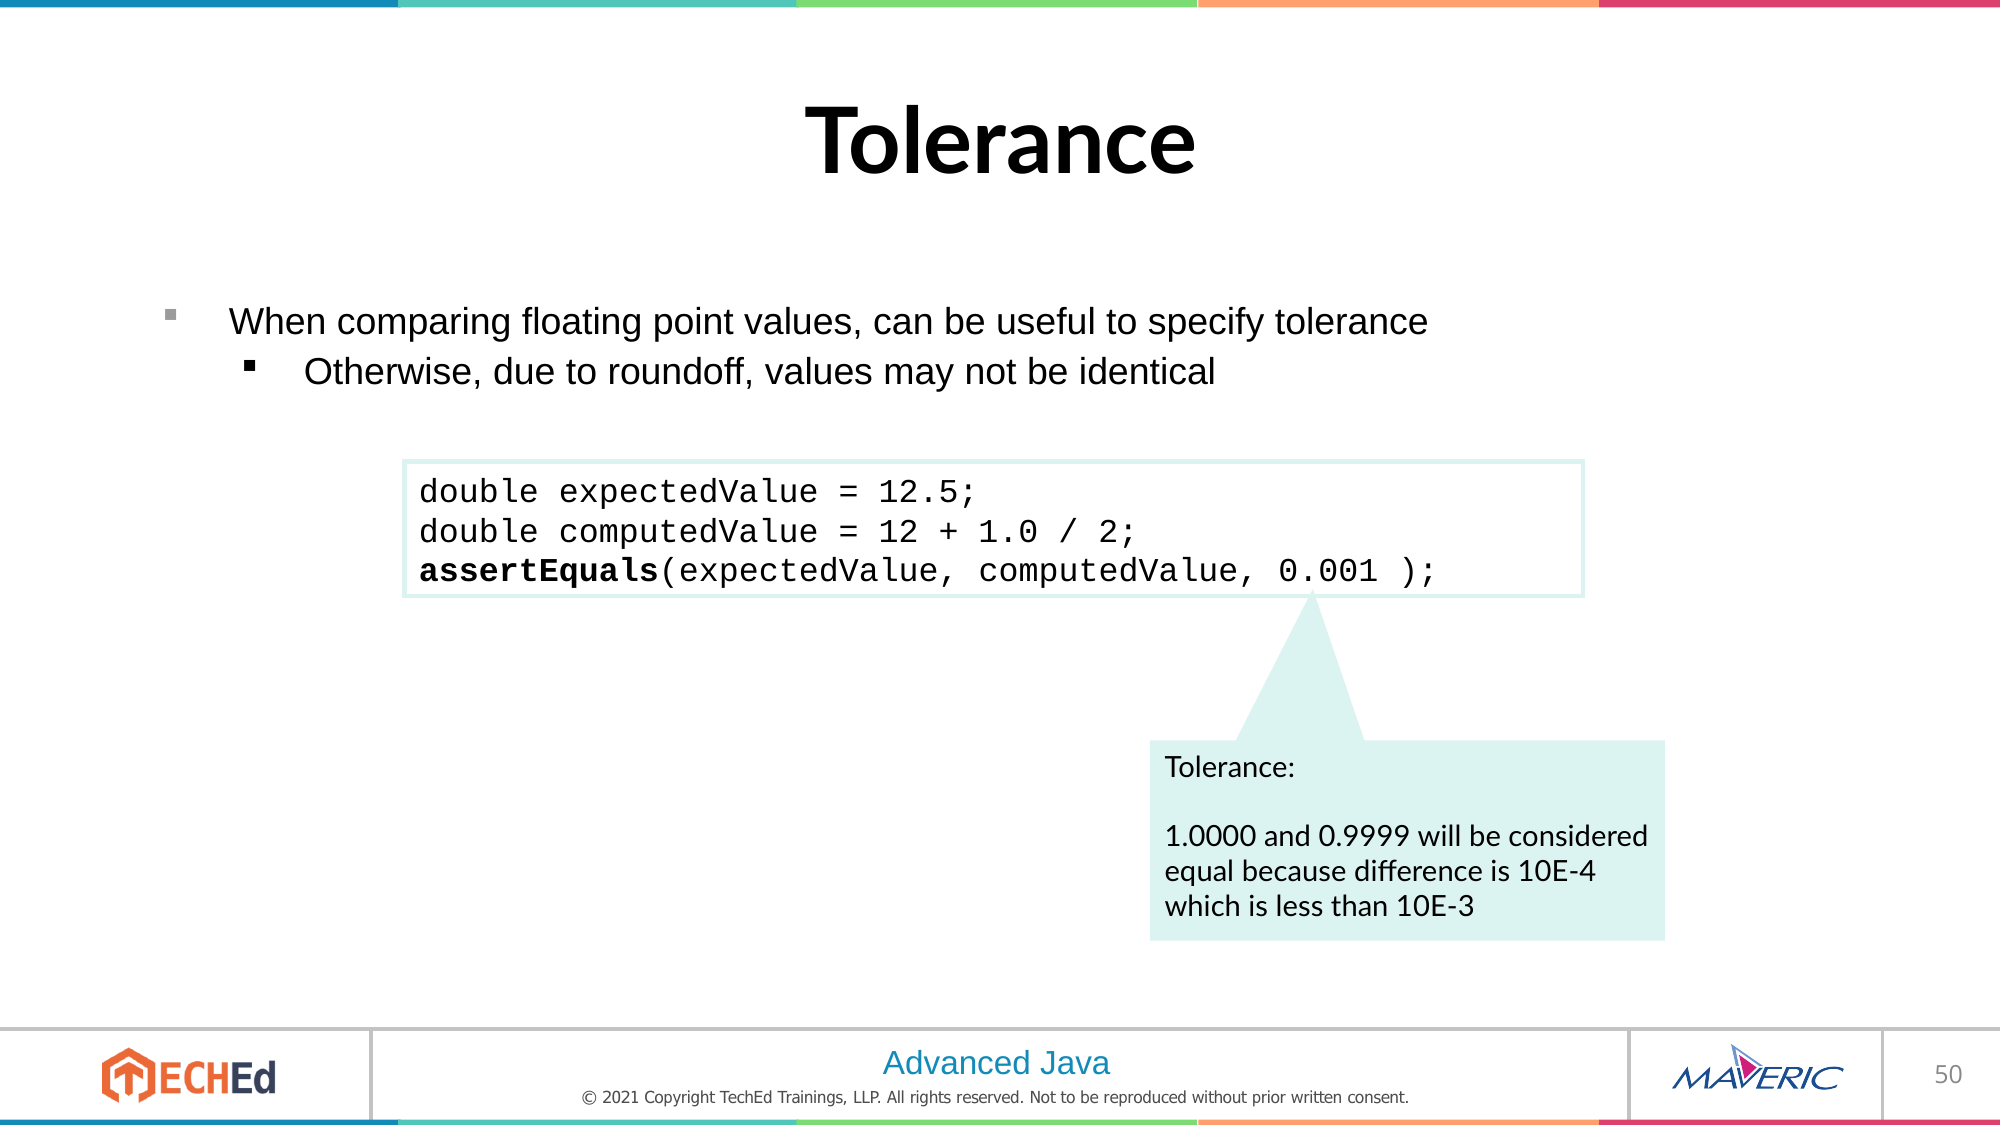

# Tolerance
When comparing floating point values, can be useful to specify tolerance
Otherwise, due to roundoff, values may not be identical

double expectedValue = 12.5;
double computedValue = 12 + 1.0 / 2;
assertEquals(expectedValue, computedValue, 0.001 );
Tolerance:

1.0000 and 0.9999 will be considered equal because difference is 10E-4 which is less than 10E-3